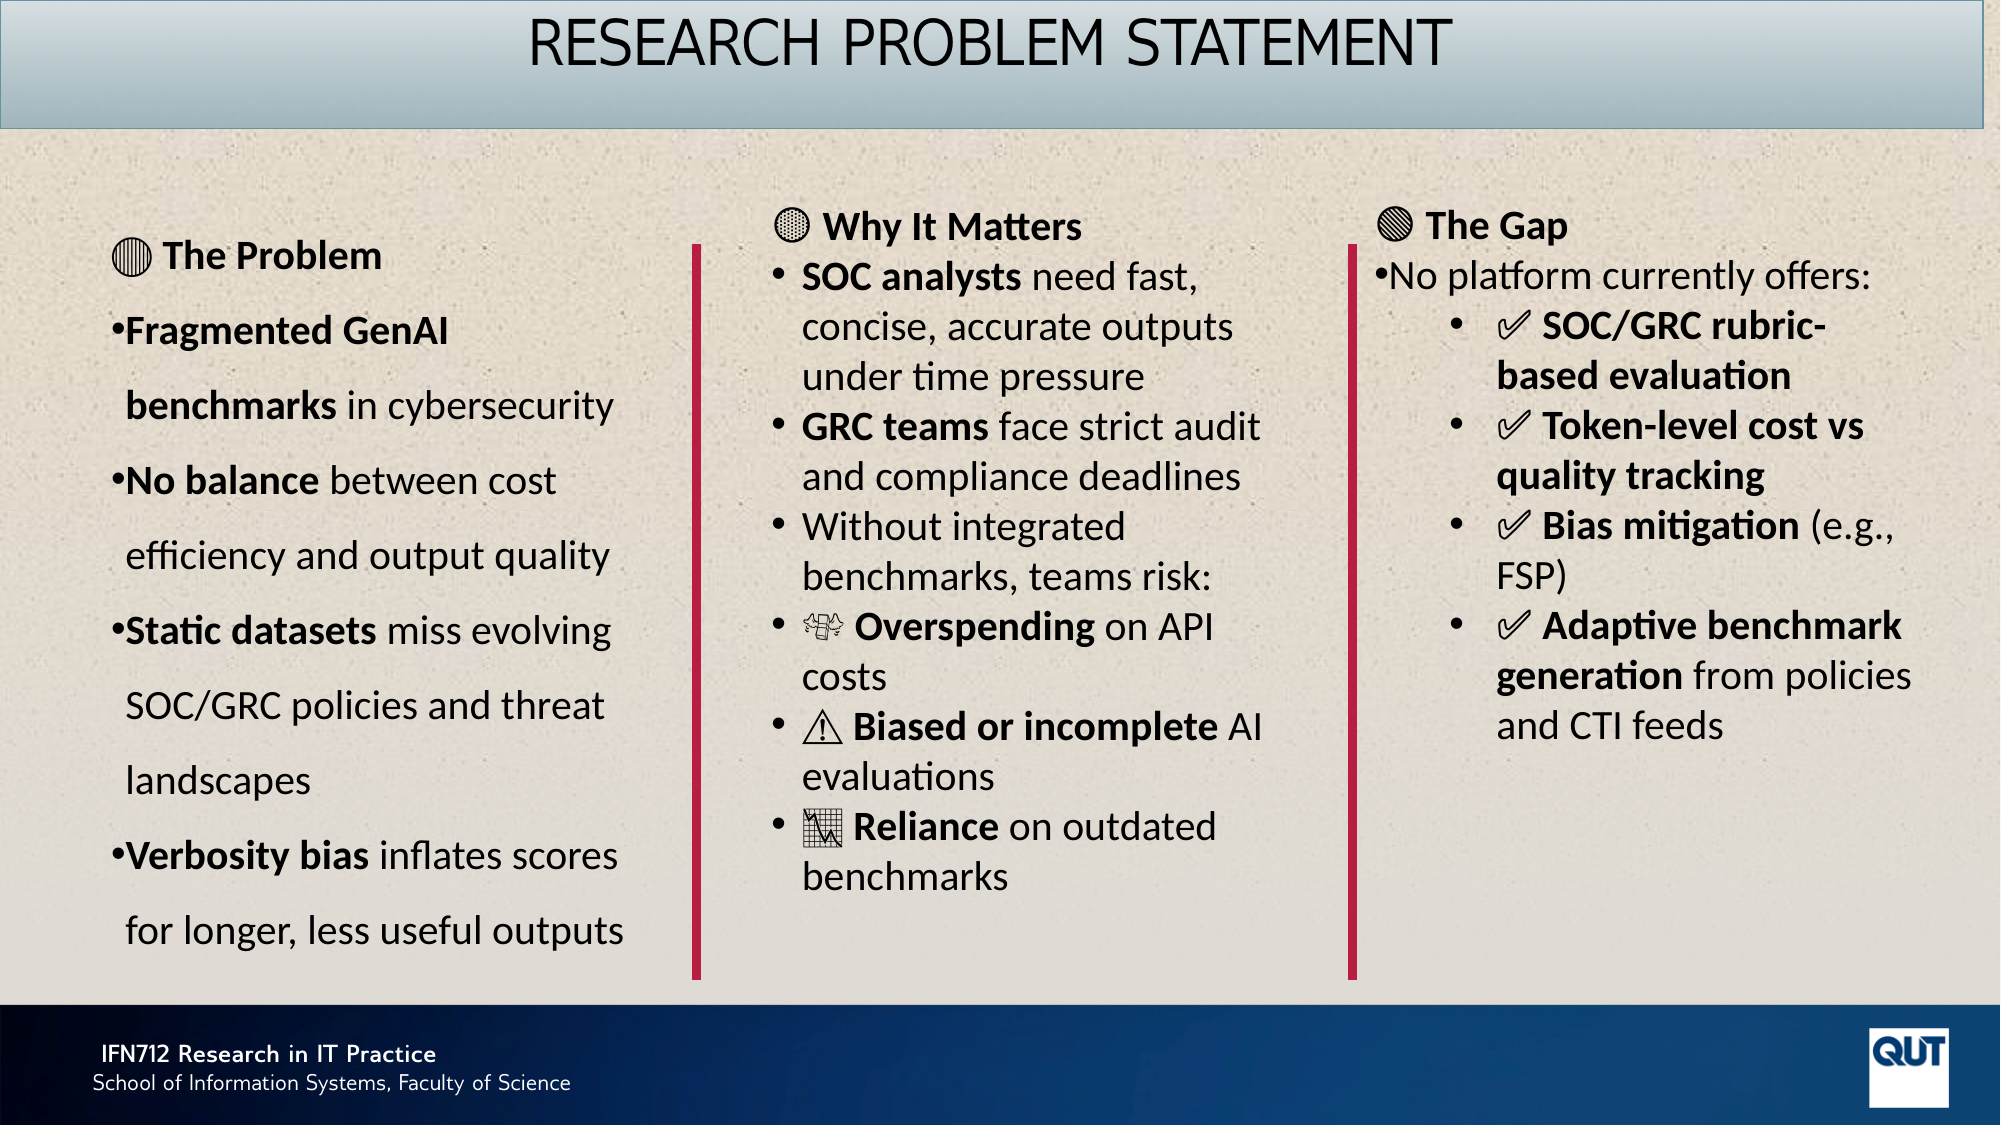

Research Problem Statement
🔴 The Problem
Fragmented GenAI benchmarks in cybersecurity
No balance between cost efficiency and output quality
Static datasets miss evolving SOC/GRC policies and threat landscapes
Verbosity bias inflates scores for longer, less useful outputs

🟡 Why It Matters
SOC analysts need fast, concise, accurate outputs under time pressure
GRC teams face strict audit and compliance deadlines
Without integrated benchmarks, teams risk:
💸 Overspending on API costs
⚠️ Biased or incomplete AI evaluations
📉 Reliance on outdated benchmarks
🟢 The Gap
No platform currently offers:
✅ SOC/GRC rubric-based evaluation
✅ Token-level cost vs quality tracking
✅ Bias mitigation (e.g., FSP)
✅ Adaptive benchmark generation from policies and CTI feeds